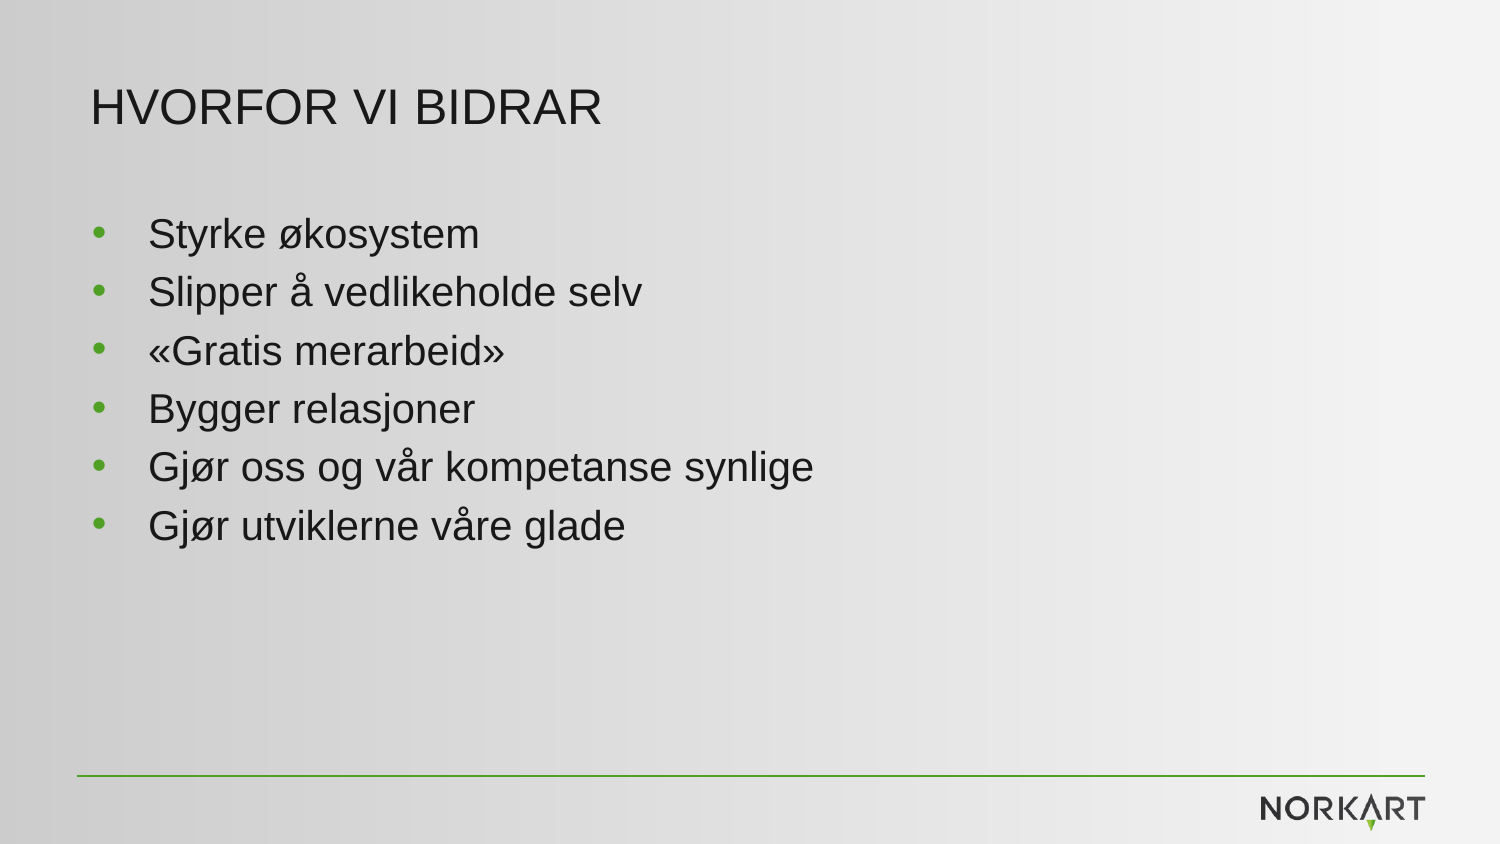

# Hvorfor vi bidrar
Styrke økosystem
Slipper å vedlikeholde selv
«Gratis merarbeid»
Bygger relasjoner
Gjør oss og vår kompetanse synlige
Gjør utviklerne våre glade